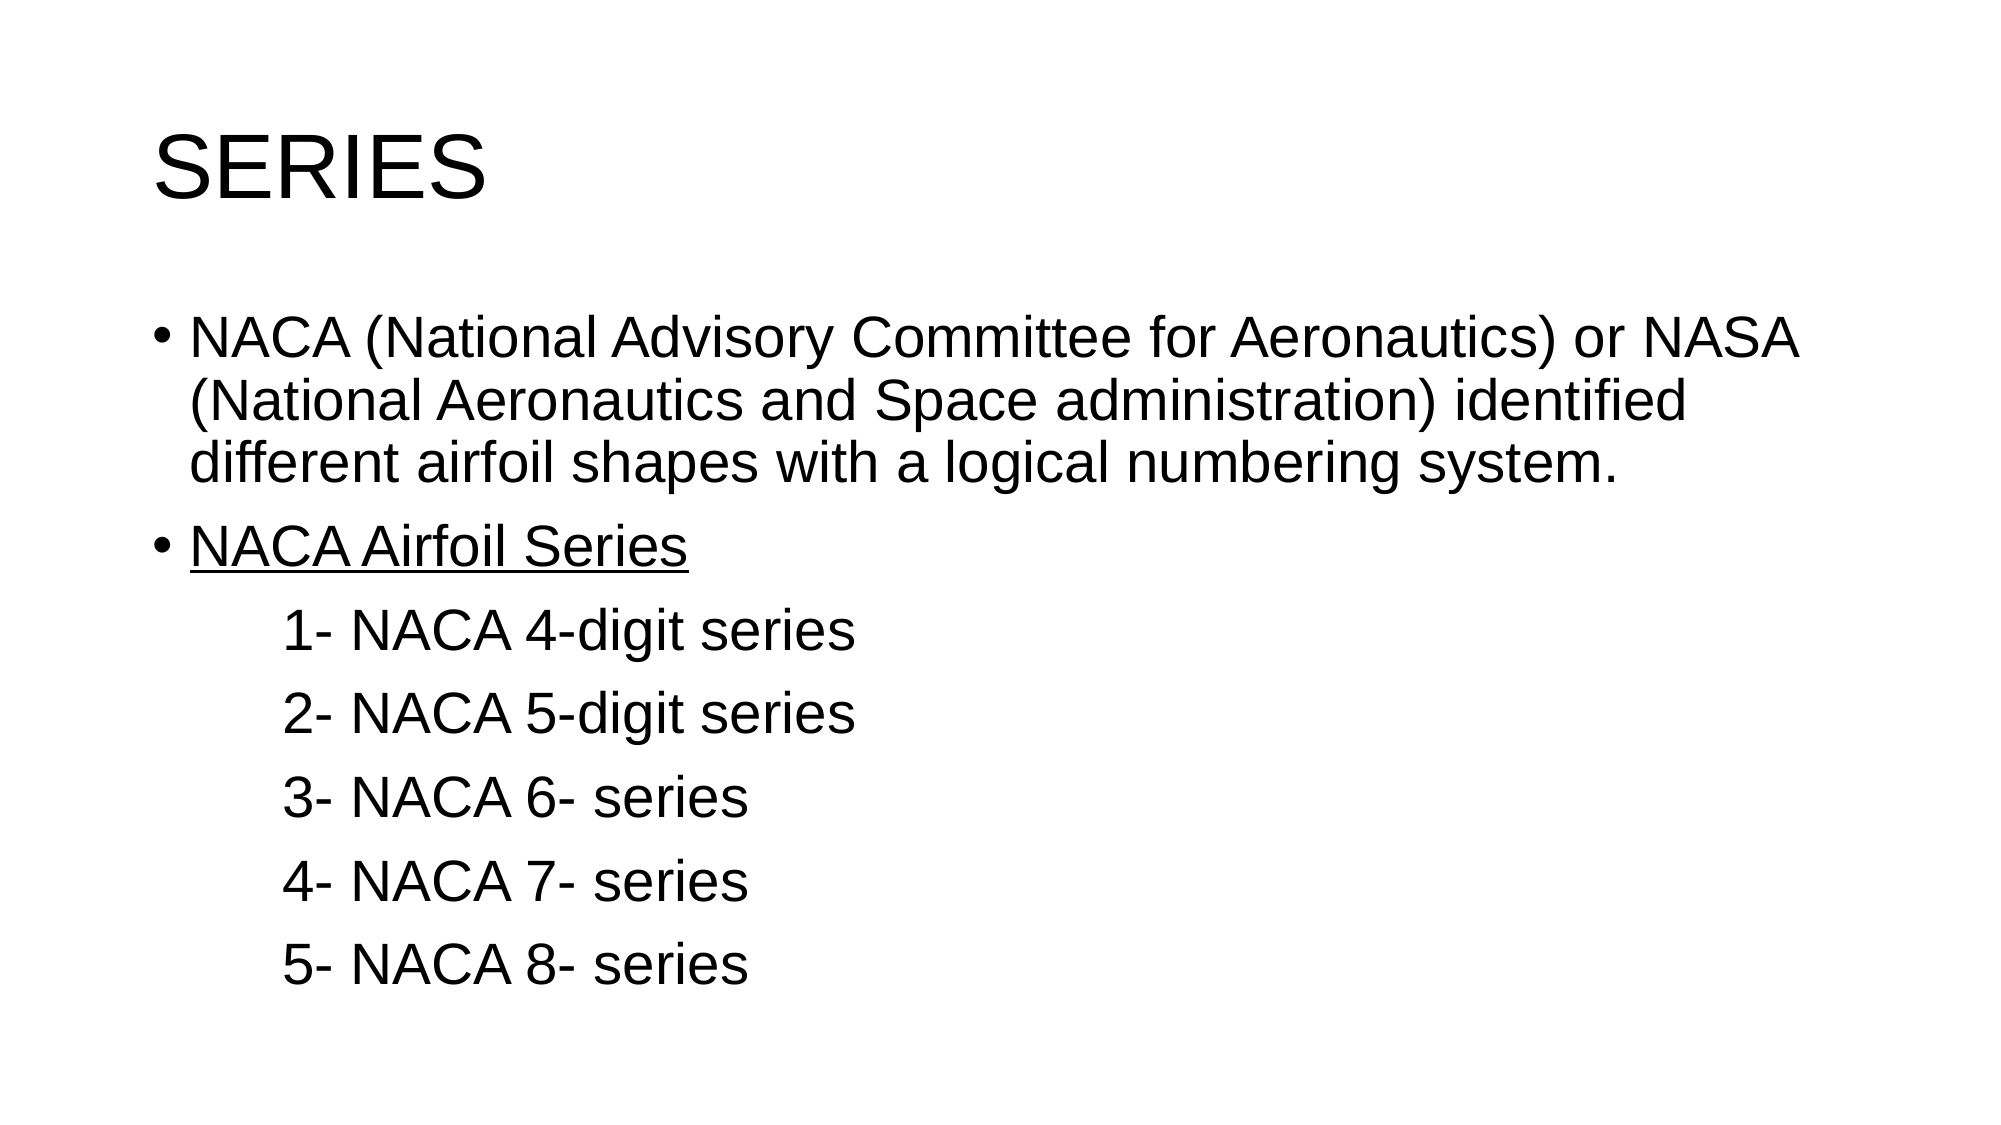

# SERIES
NACA (National Advisory Committee for Aeronautics) or NASA (National Aeronautics and Space administration) identified different airfoil shapes with a logical numbering system.
NACA Airfoil Series
        1- NACA 4-digit series
        2- NACA 5-digit series
        3- NACA 6- series
        4- NACA 7- series
        5- NACA 8- series